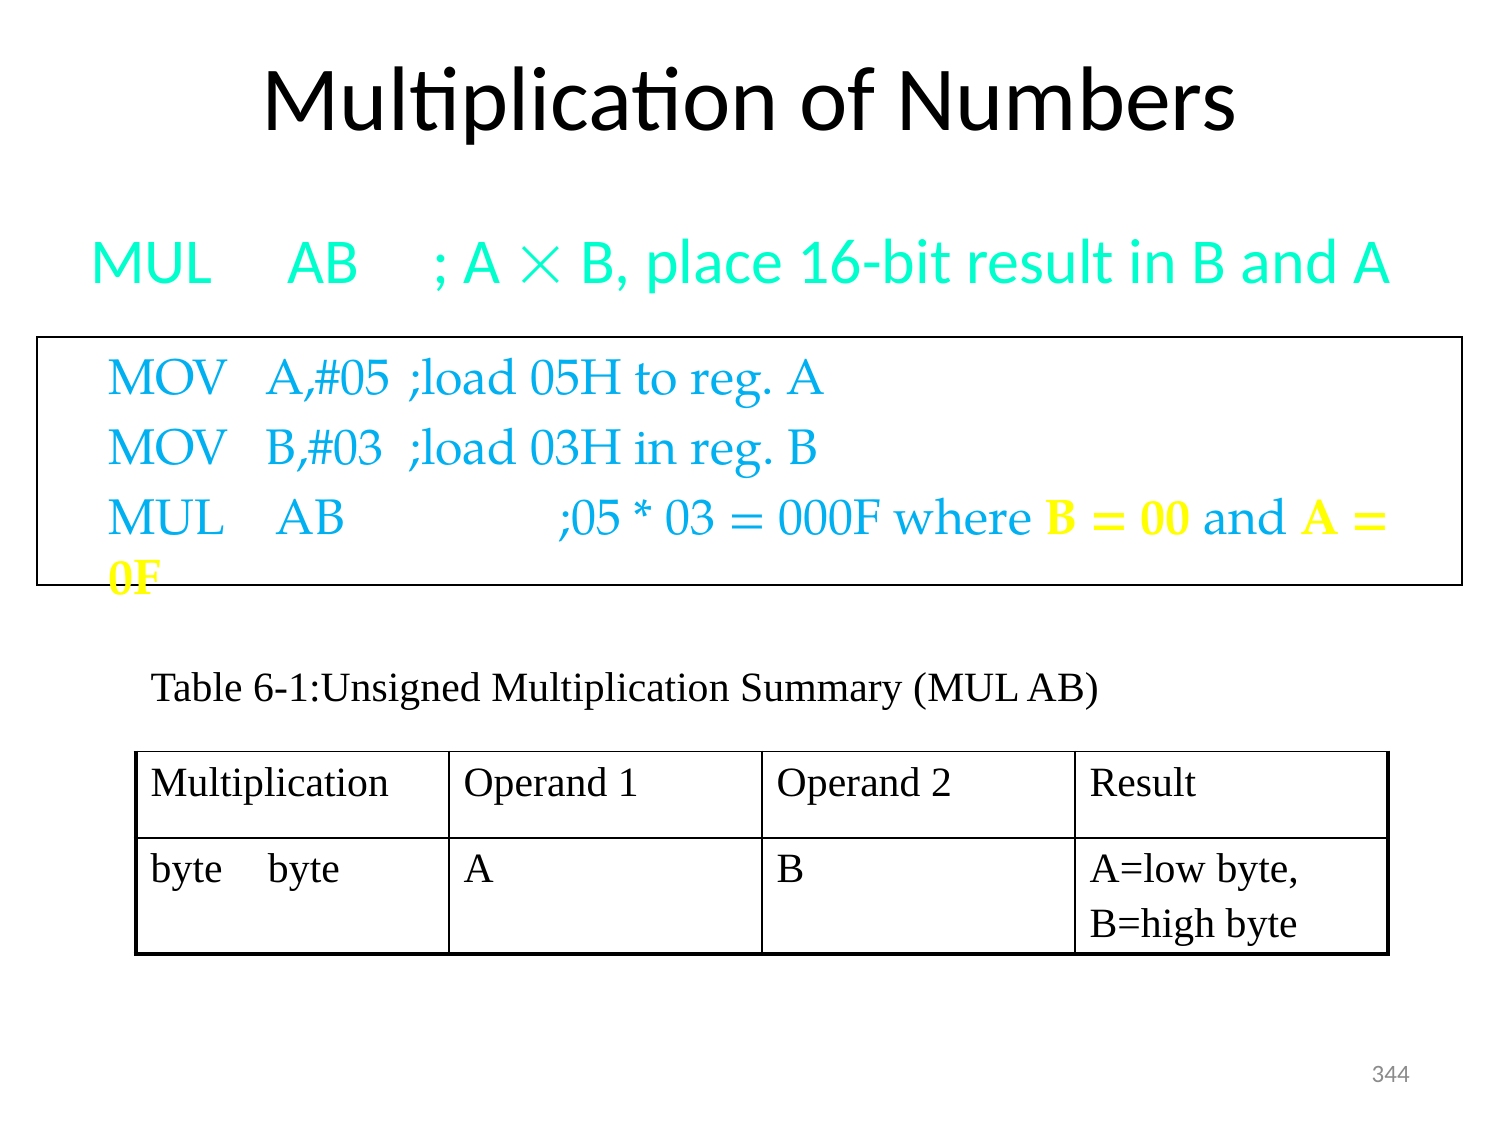

# Multiplication of Numbers
MUL	AB	; A × B, place 16-bit result in B and A
	MOV   A,#05	;load 05H to reg. A
	MOV   B,#03	;load 03H in reg. B
	MUL    AB		;05 * 03 = 000F where B = 00 and A = 0F
| Table 6-1:Unsigned Multiplication Summary (MUL AB) |  |  |  |
| --- | --- | --- | --- |
| Multiplication | Operand 1 | Operand 2 | Result |
| byte × byte | A | B | A=low byte, B=high byte |
344